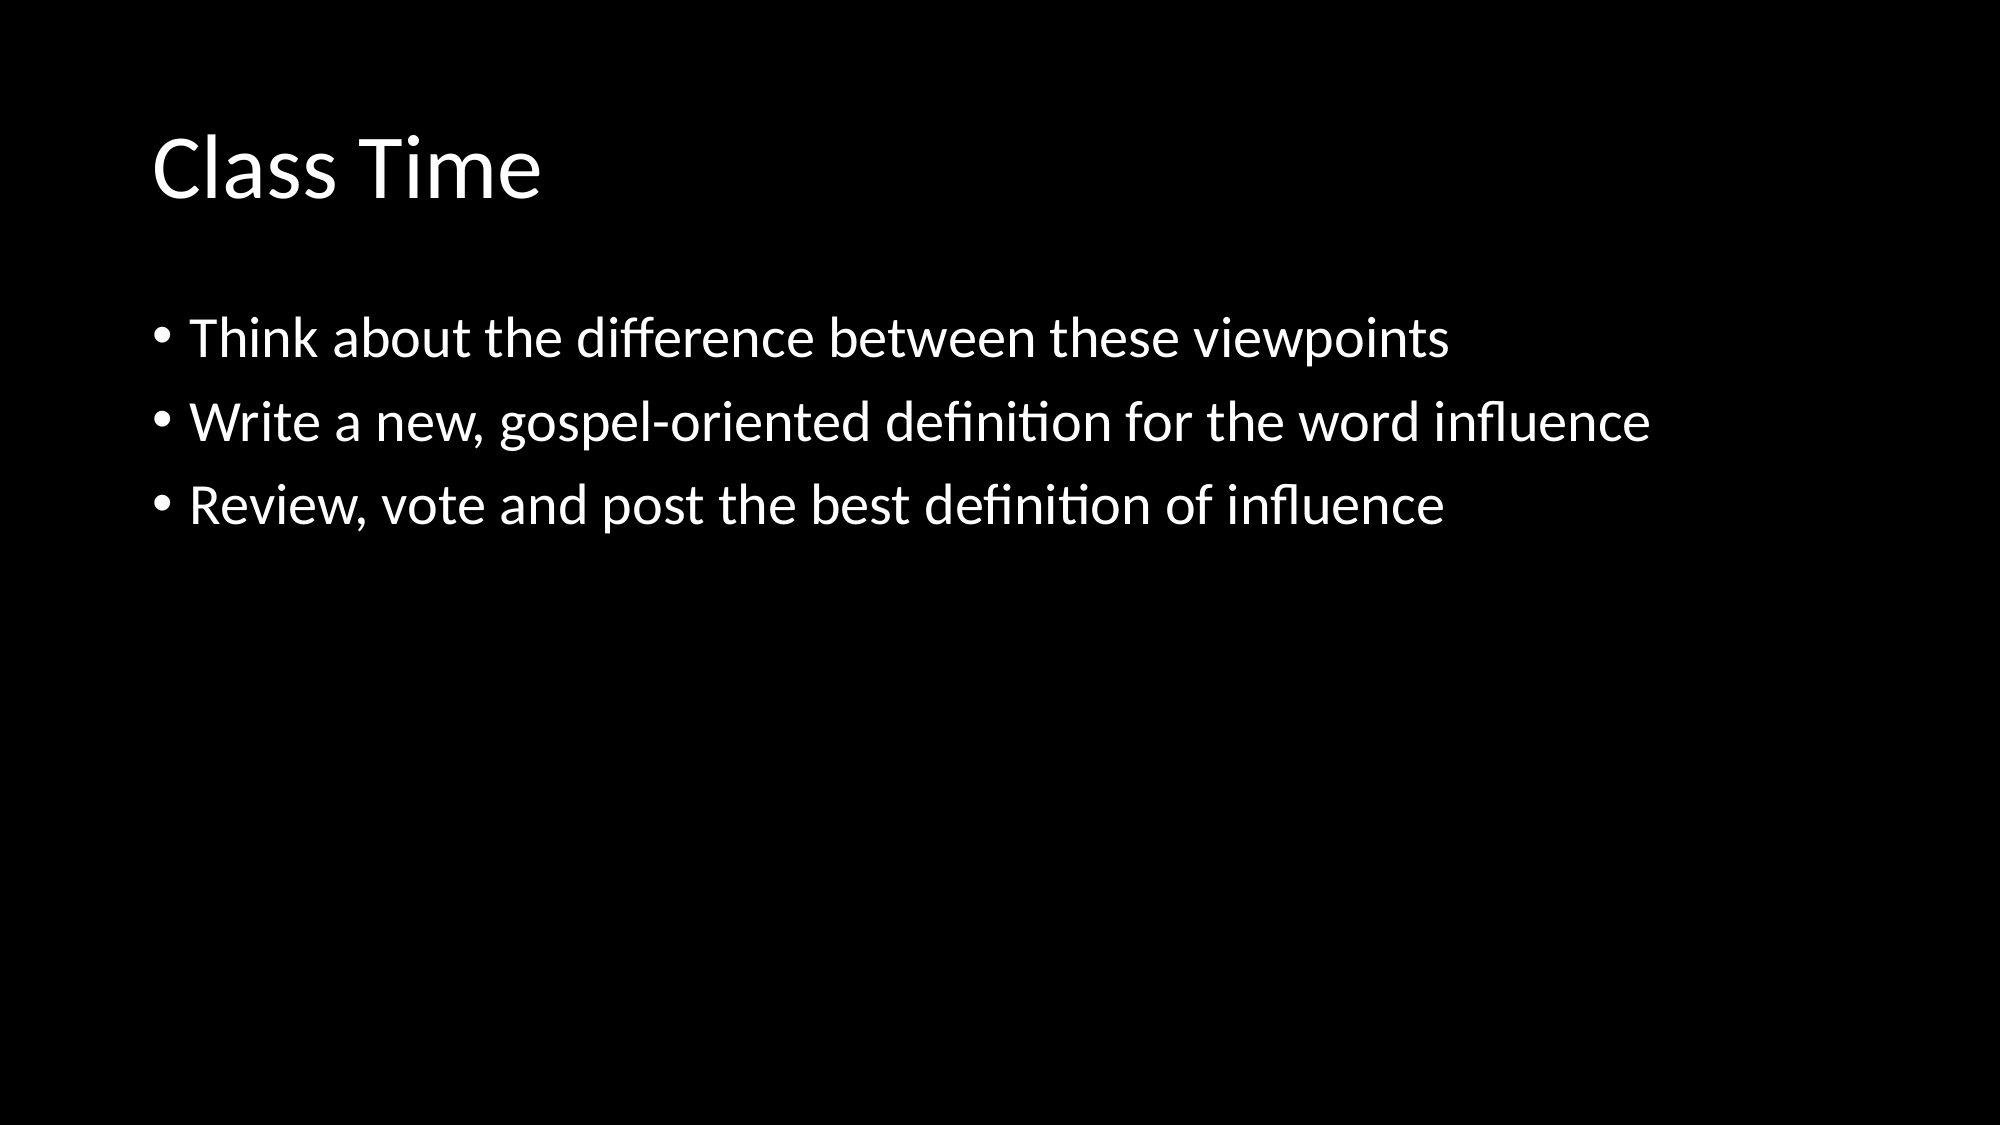

# Class Time
Think about the difference between these viewpoints
Write a new, gospel-oriented definition for the word influence
Review, vote and post the best definition of influence